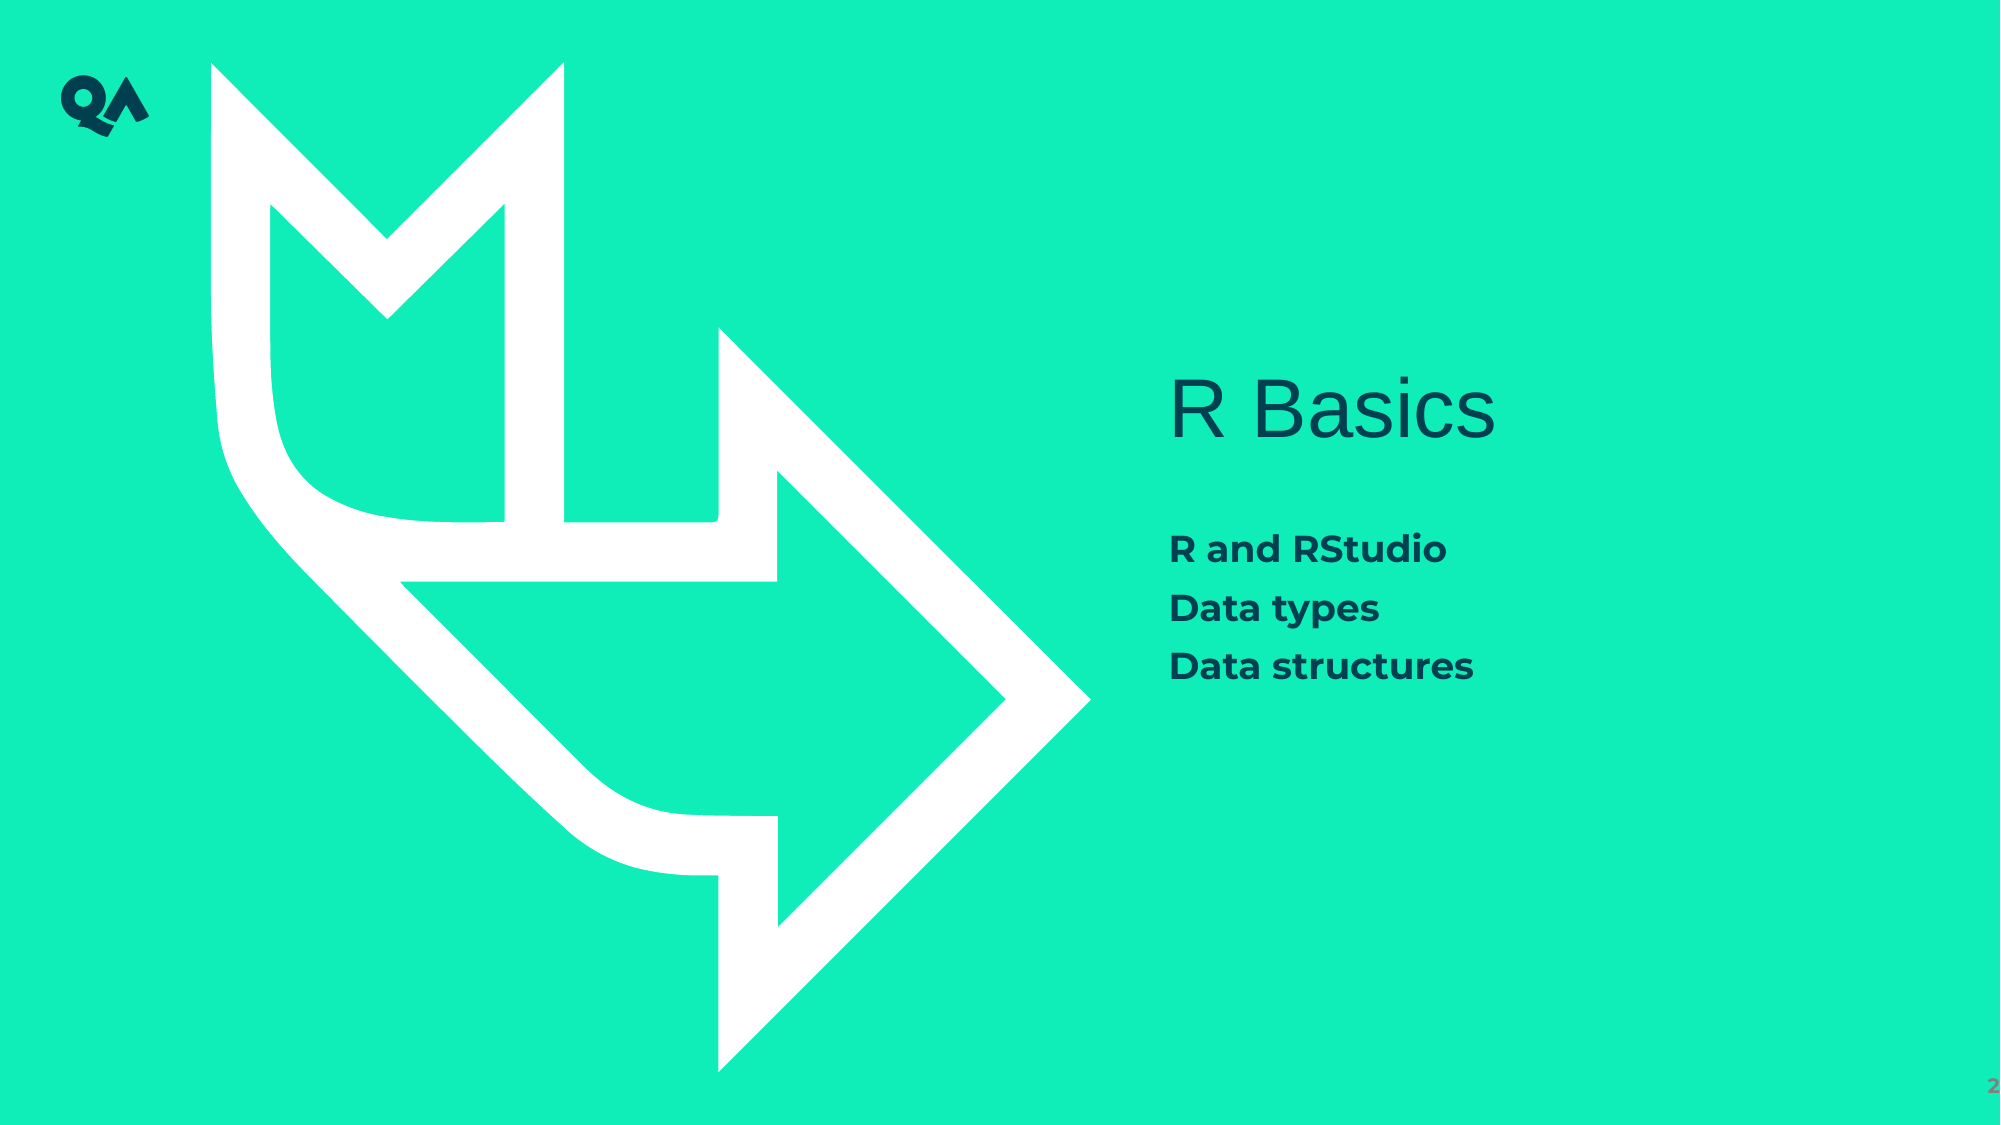

# R Basics
R and RStudio
Data types
Data structures
2